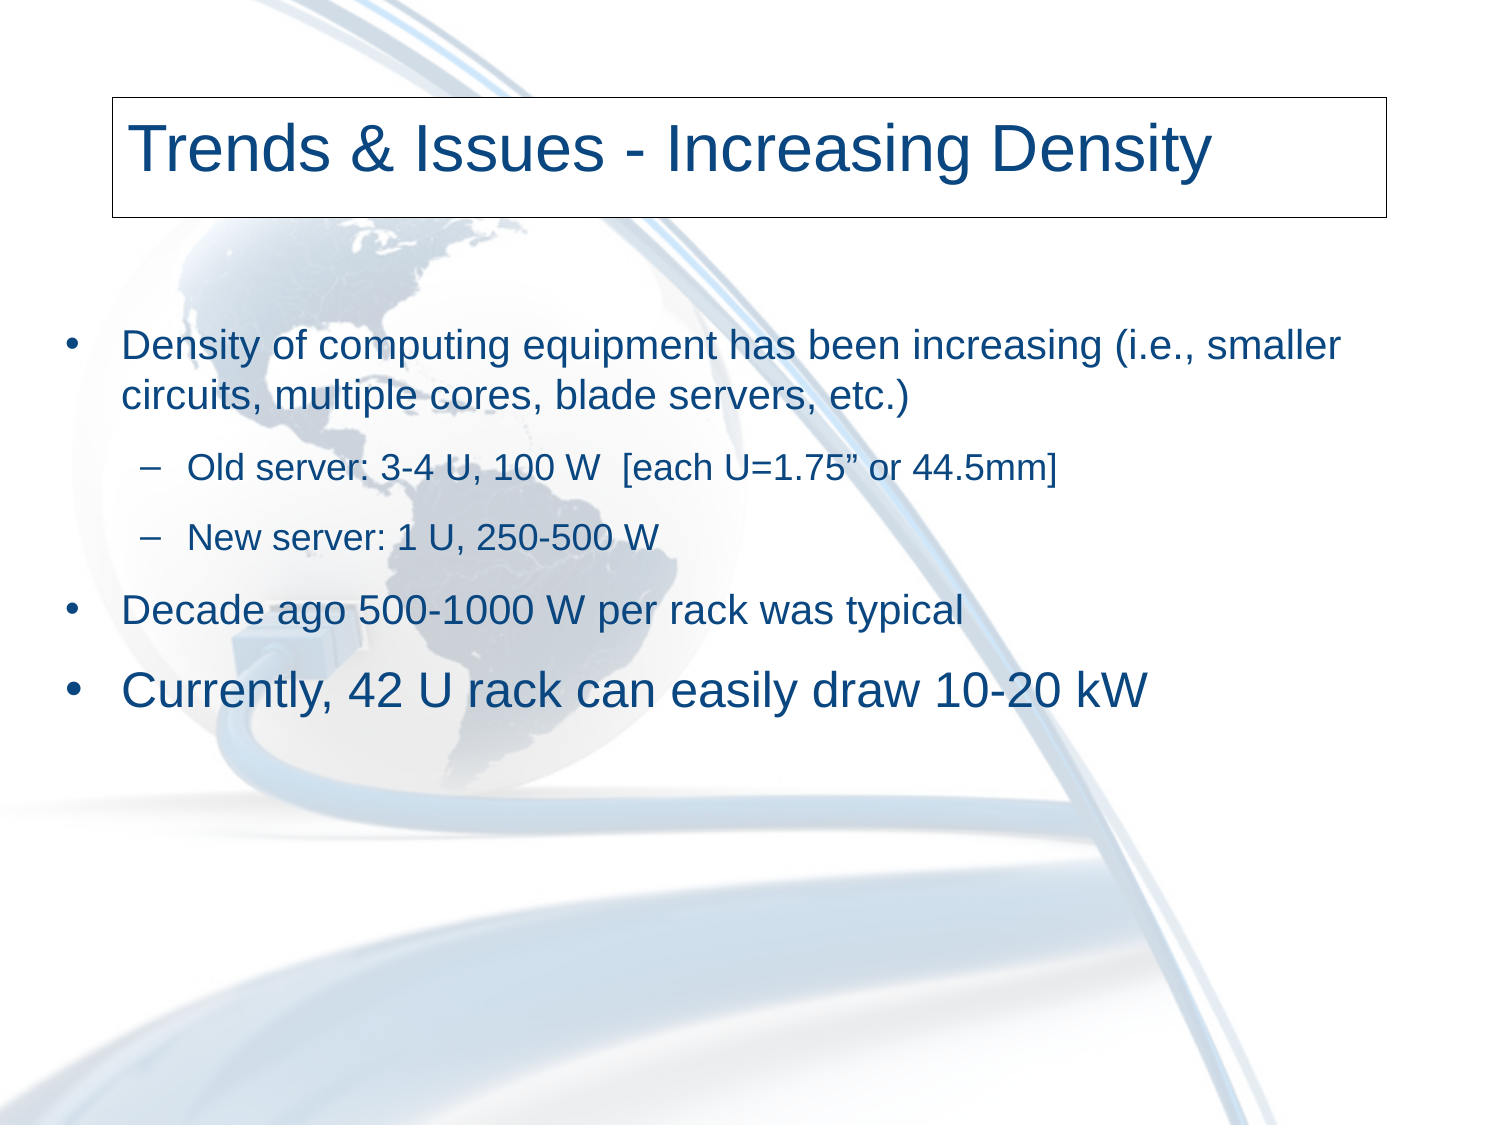

# Trends & Issues - Increasing Density
Density of computing equipment has been increasing (i.e., smaller circuits, multiple cores, blade servers, etc.)
Old server: 3-4 U, 100 W  [each U=1.75” or 44.5mm]
New server: 1 U, 250-500 W
Decade ago 500-1000 W per rack was typical
Currently, 42 U rack can easily draw 10-20 kW
94